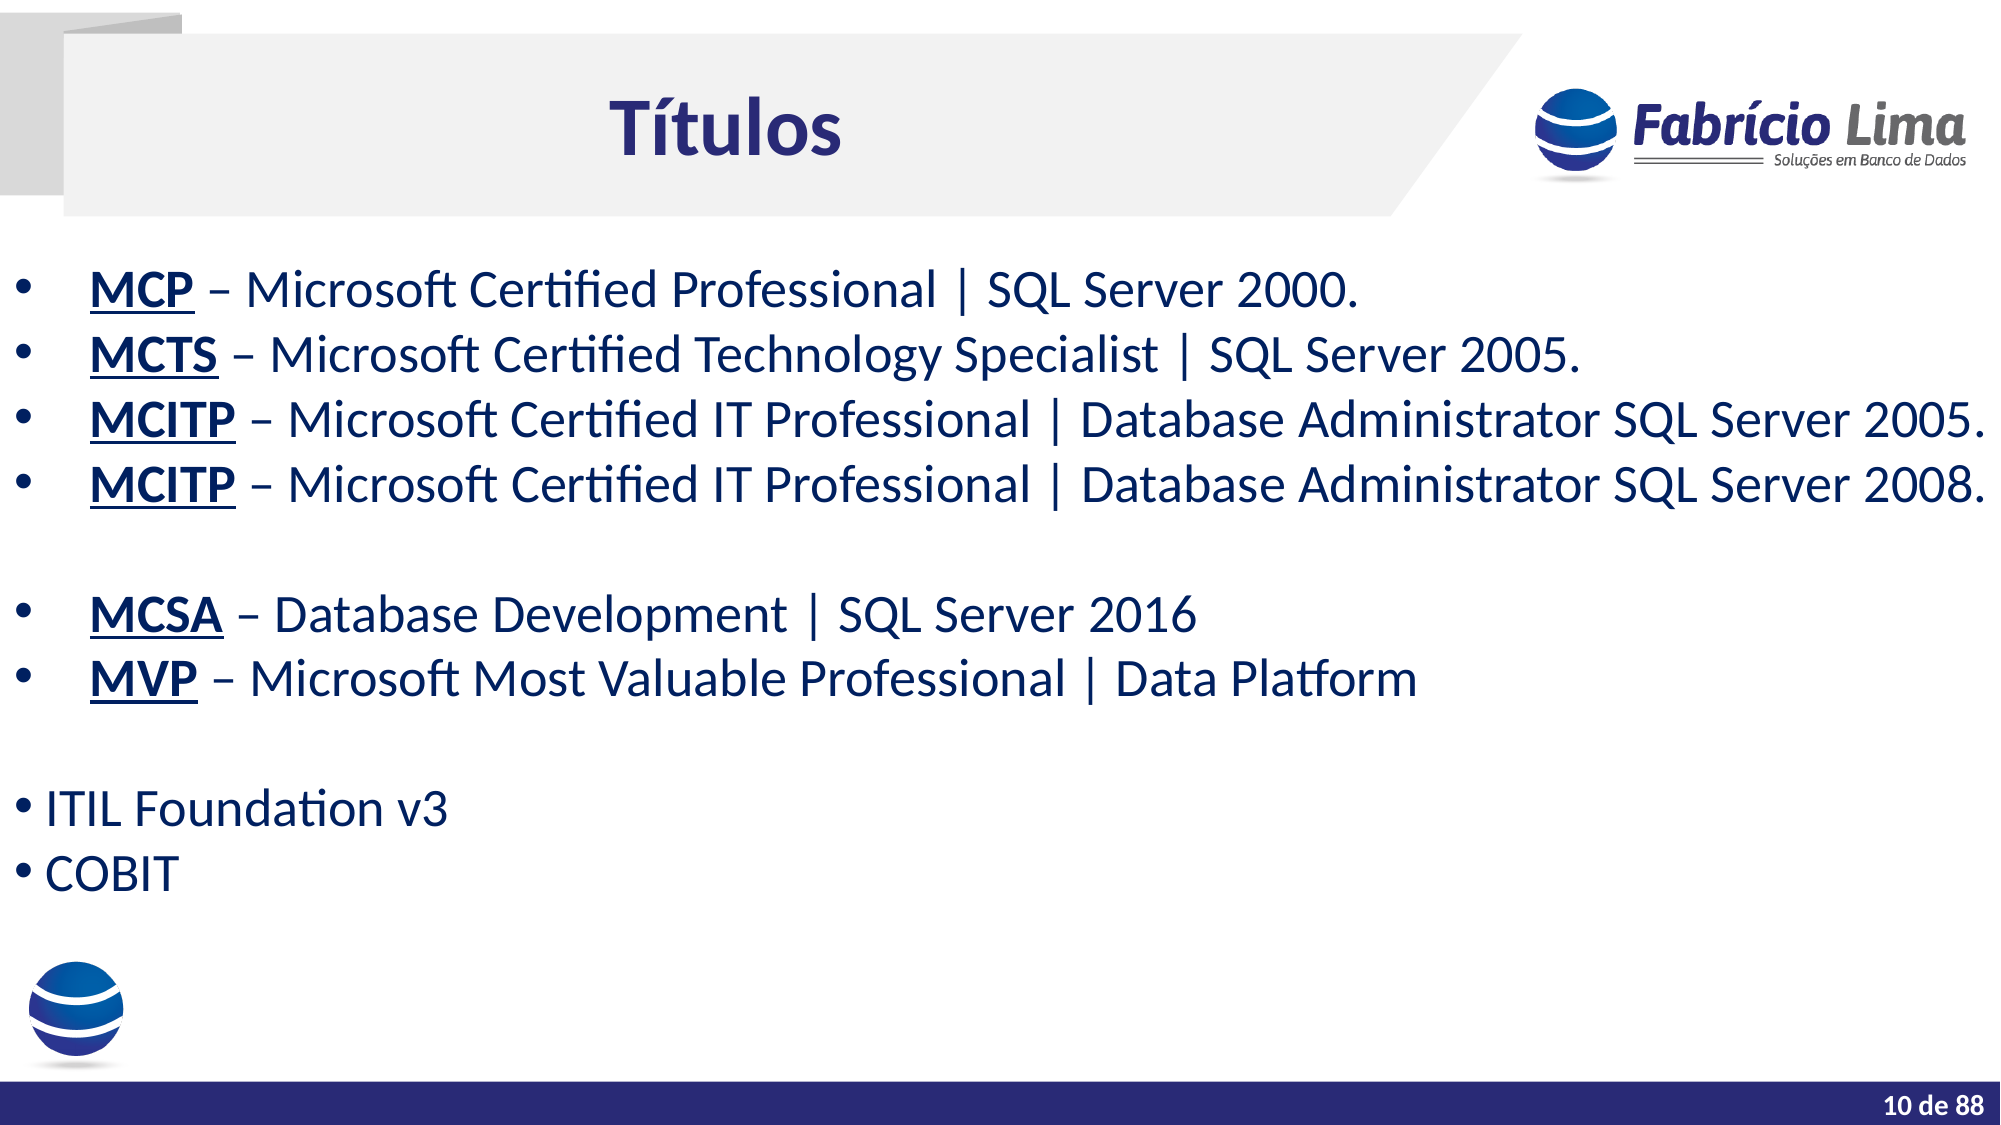

Títulos
MCP – Microsoft Certified Professional | SQL Server 2000.
MCTS – Microsoft Certified Technology Specialist | SQL Server 2005.
MCITP – Microsoft Certified IT Professional | Database Administrator SQL Server 2005.
MCITP – Microsoft Certified IT Professional | Database Administrator SQL Server 2008.

MCSA – Database Development | SQL Server 2016
MVP – Microsoft Most Valuable Professional | Data Platform

 ITIL Foundation v3
 COBIT
Tarefas do dia a dia de um DBA

10 de 88